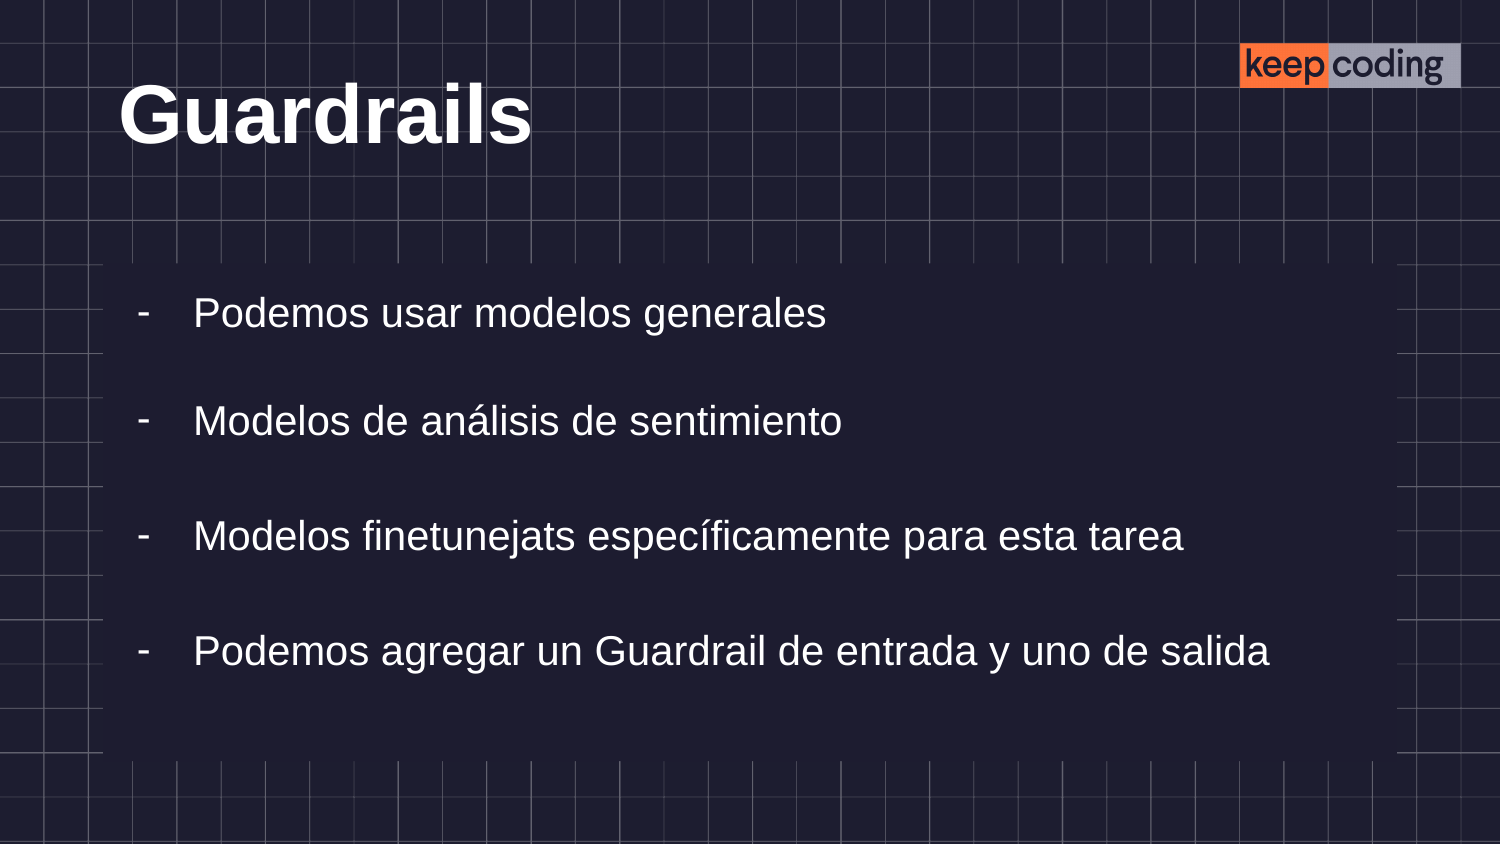

# Guardrails

Podemos usar modelos generales
Modelos de análisis de sentimiento
Modelos finetunejats específicamente para esta tarea
Podemos agregar un Guardrail de entrada y uno de salida